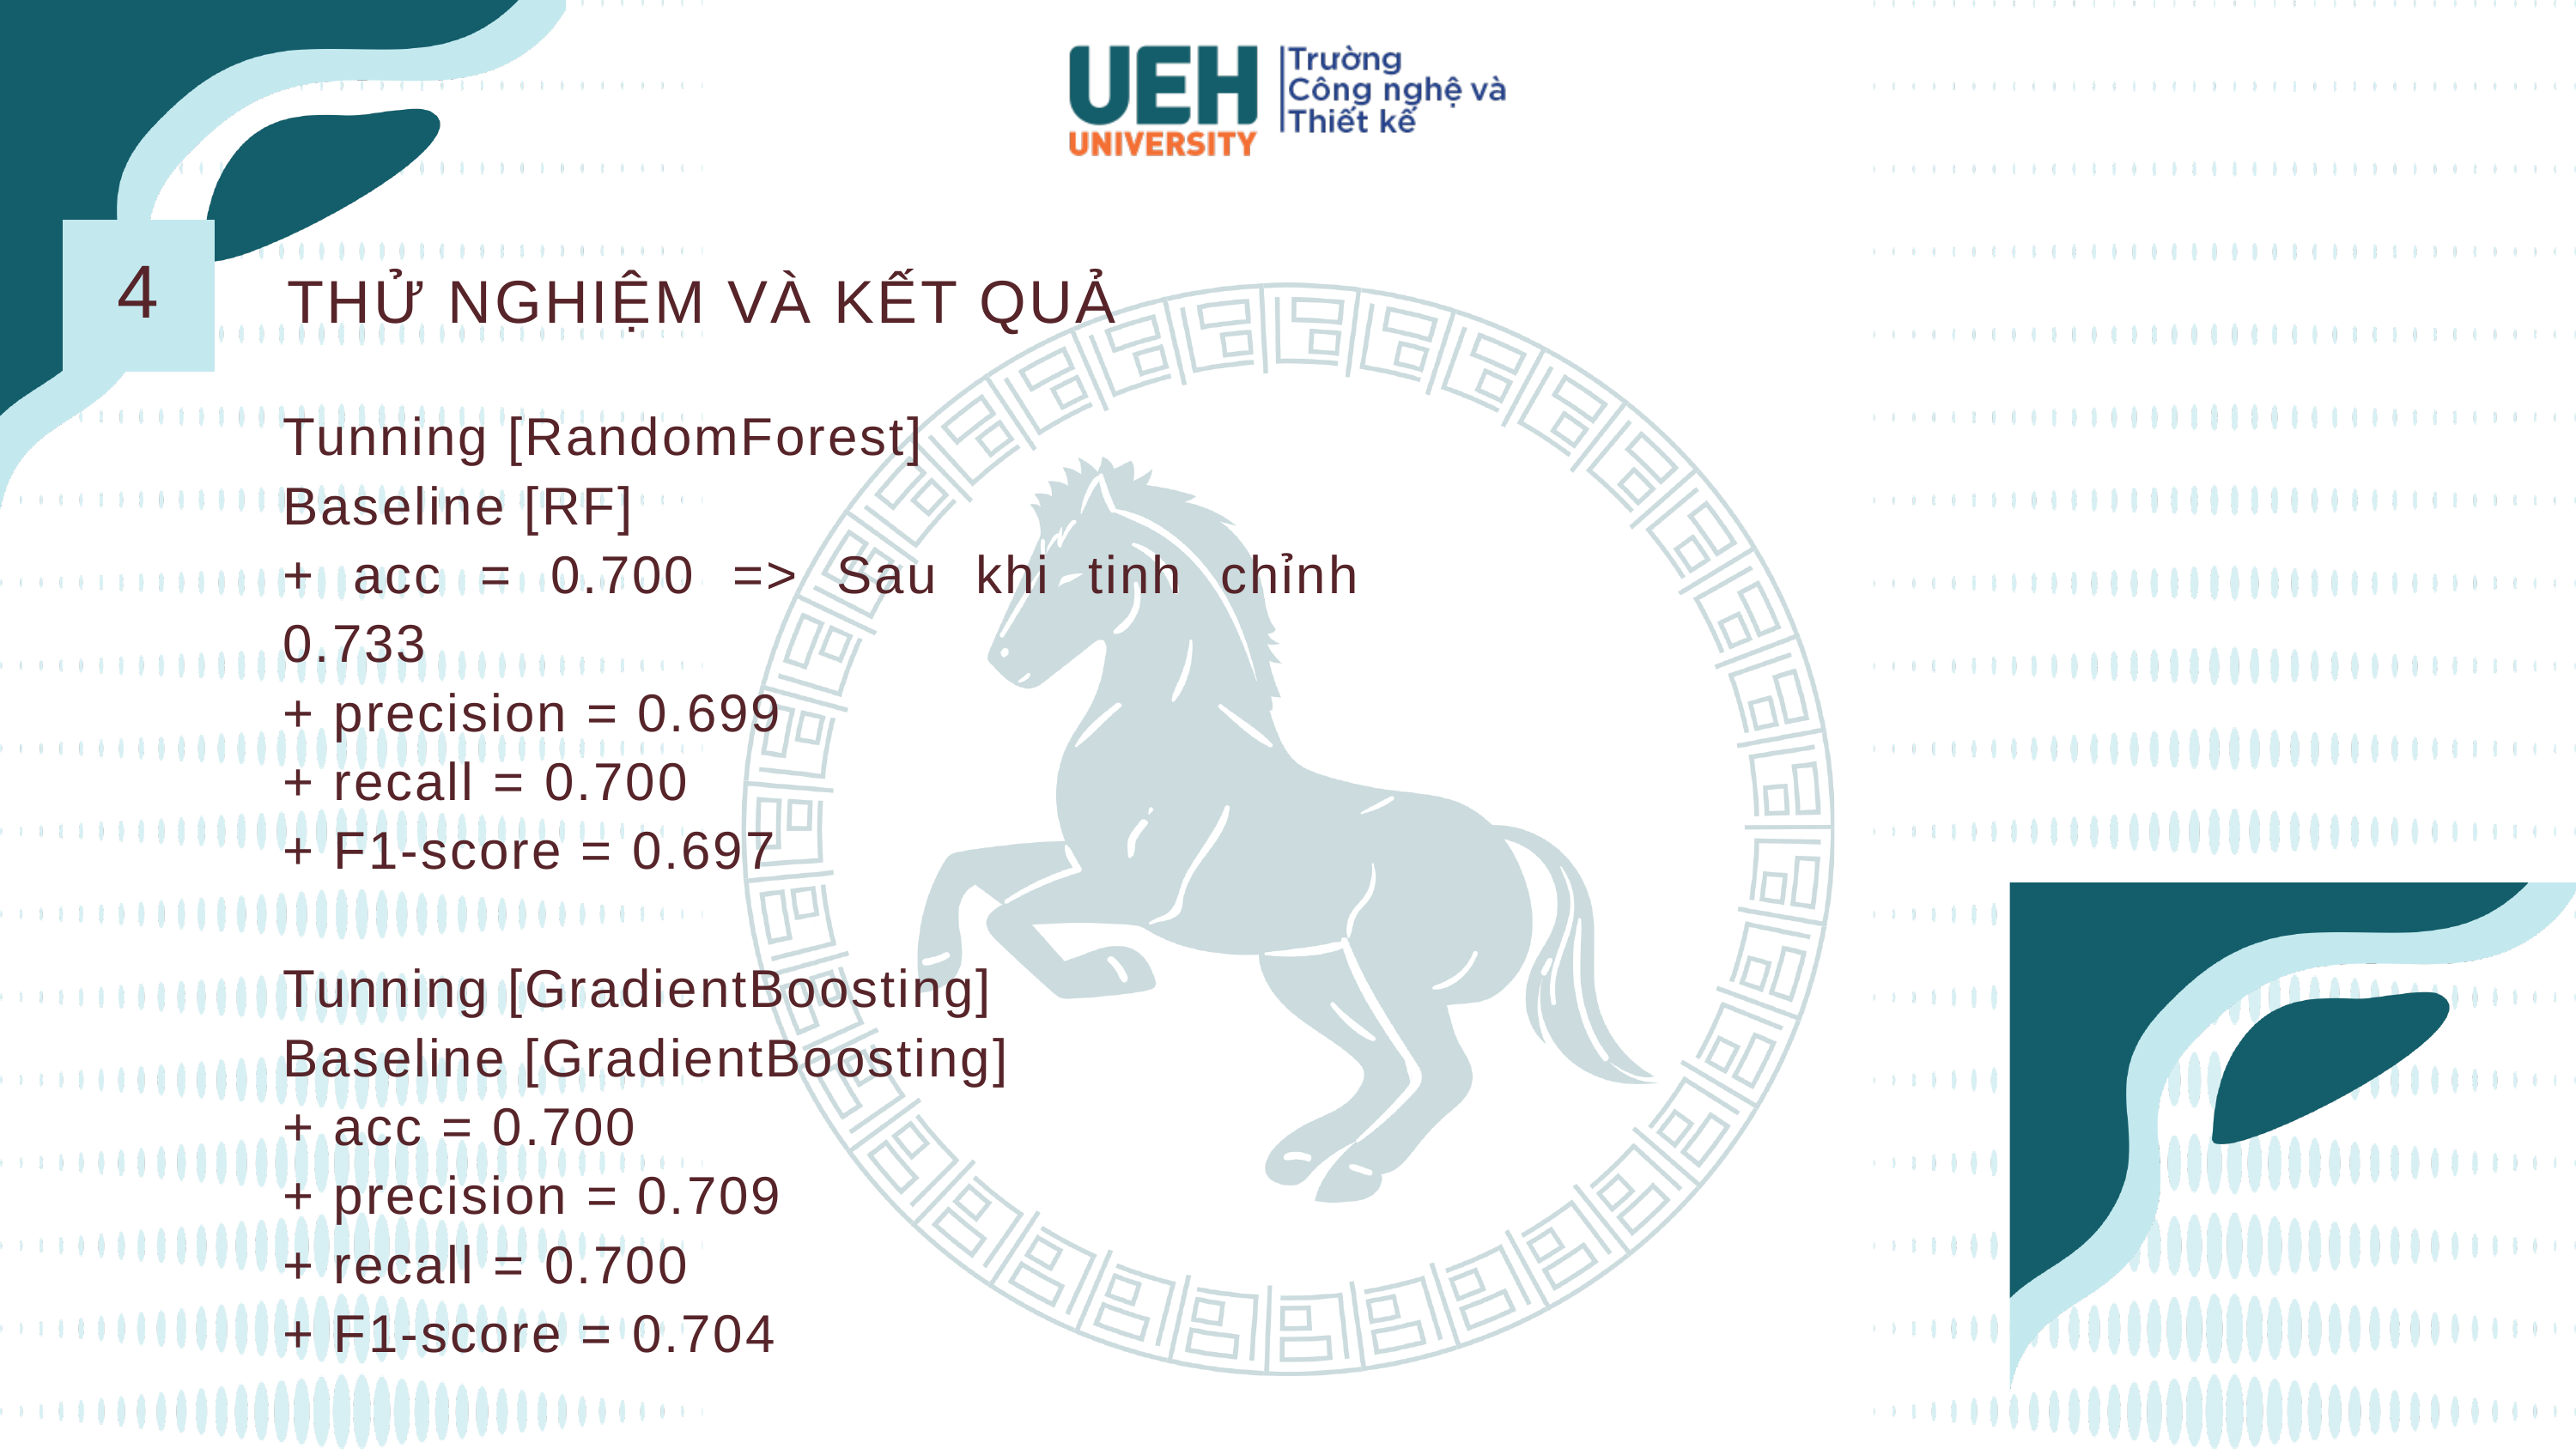

THỬ NGHIỆM VÀ KẾT QUẢ
4

Tunning [RandomForest]
Baseline [RF]
+ acc = 0.700 => Sau khi tinh chỉnh 0.733
+ precision = 0.699
+ recall = 0.700
+ F1-score = 0.697

Tunning [GradientBoosting]
Baseline [GradientBoosting]
+ acc = 0.700
+ precision = 0.709
+ recall = 0.700
+ F1-score = 0.704